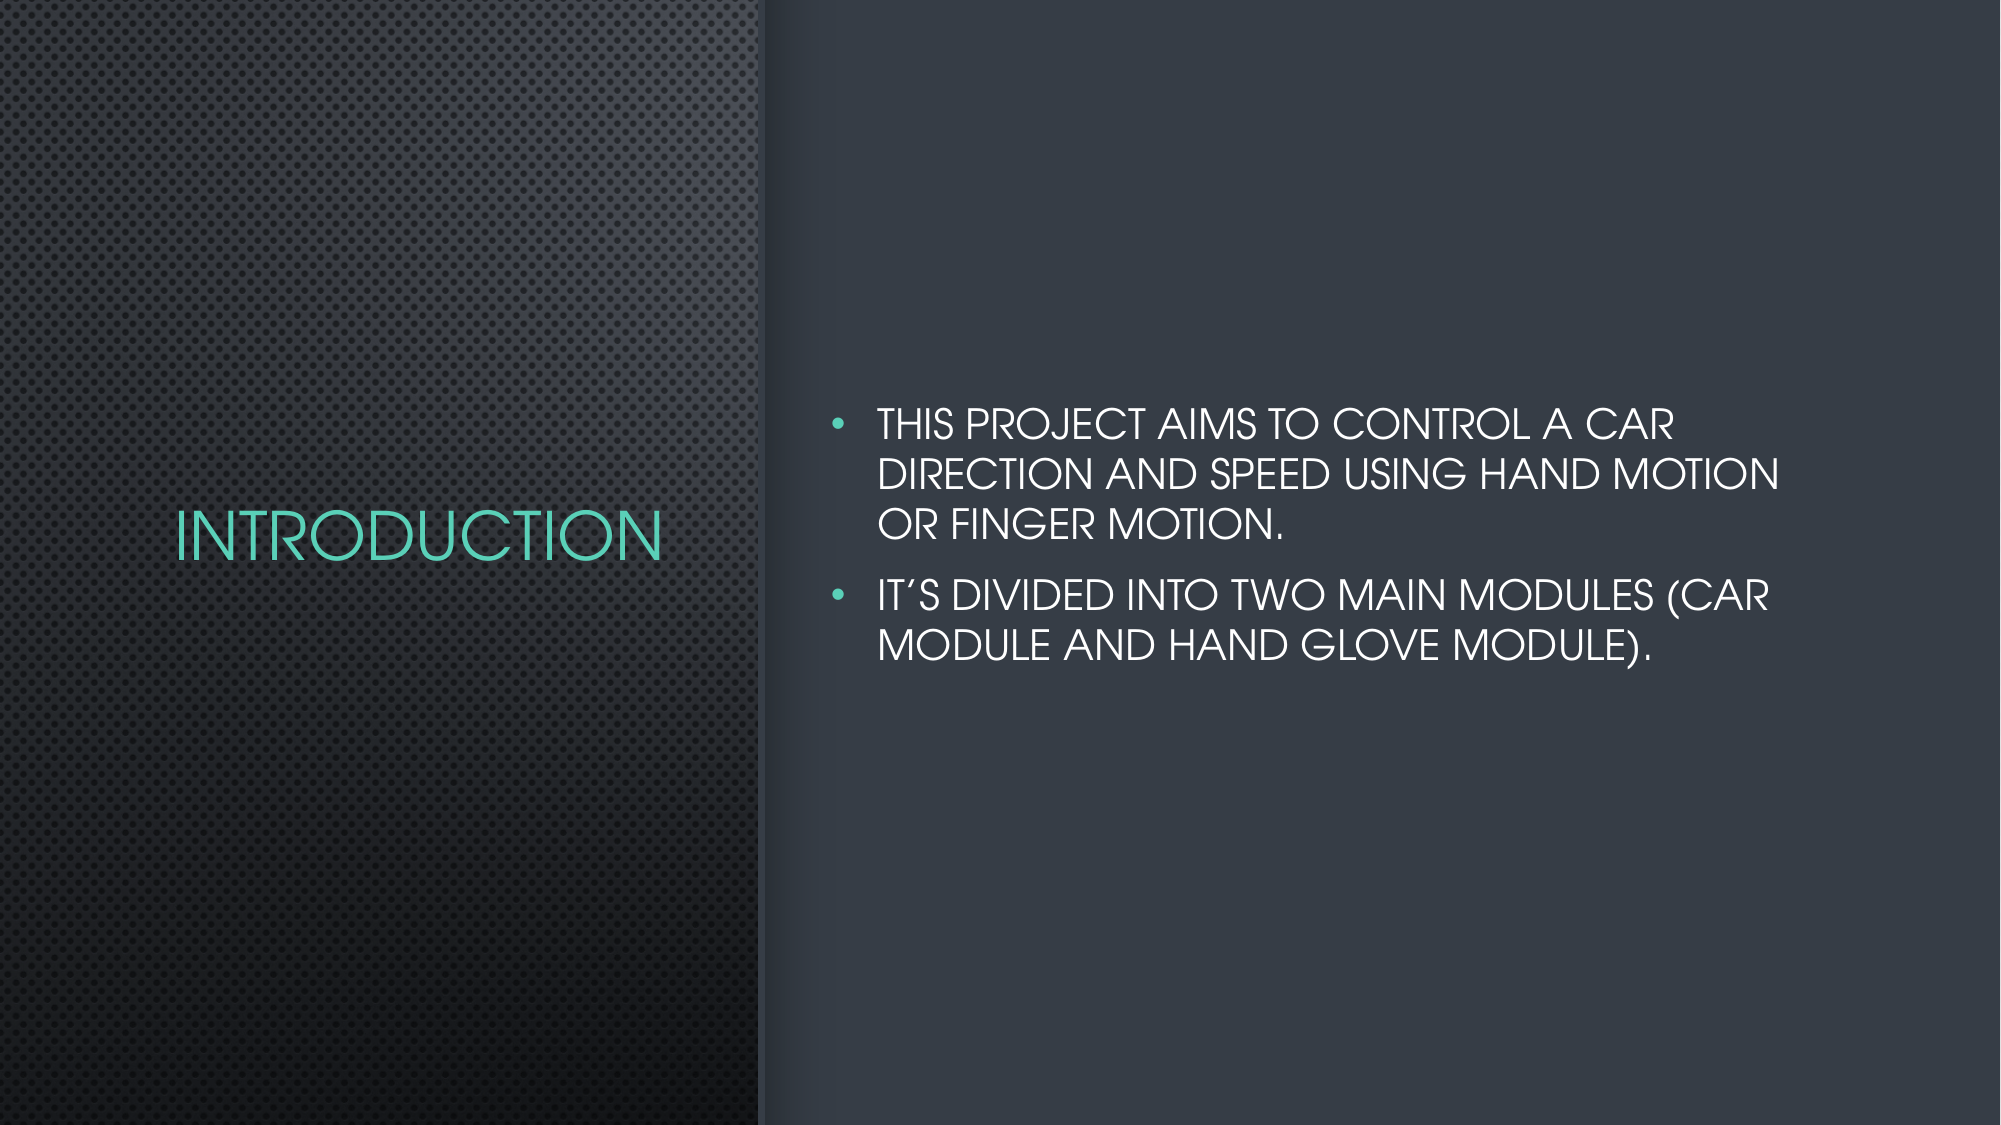

# Introduction
This project aims to control a car direction and speed using hand motion or finger motion.
It’s divided into two main modules (Car module and hand glove module).